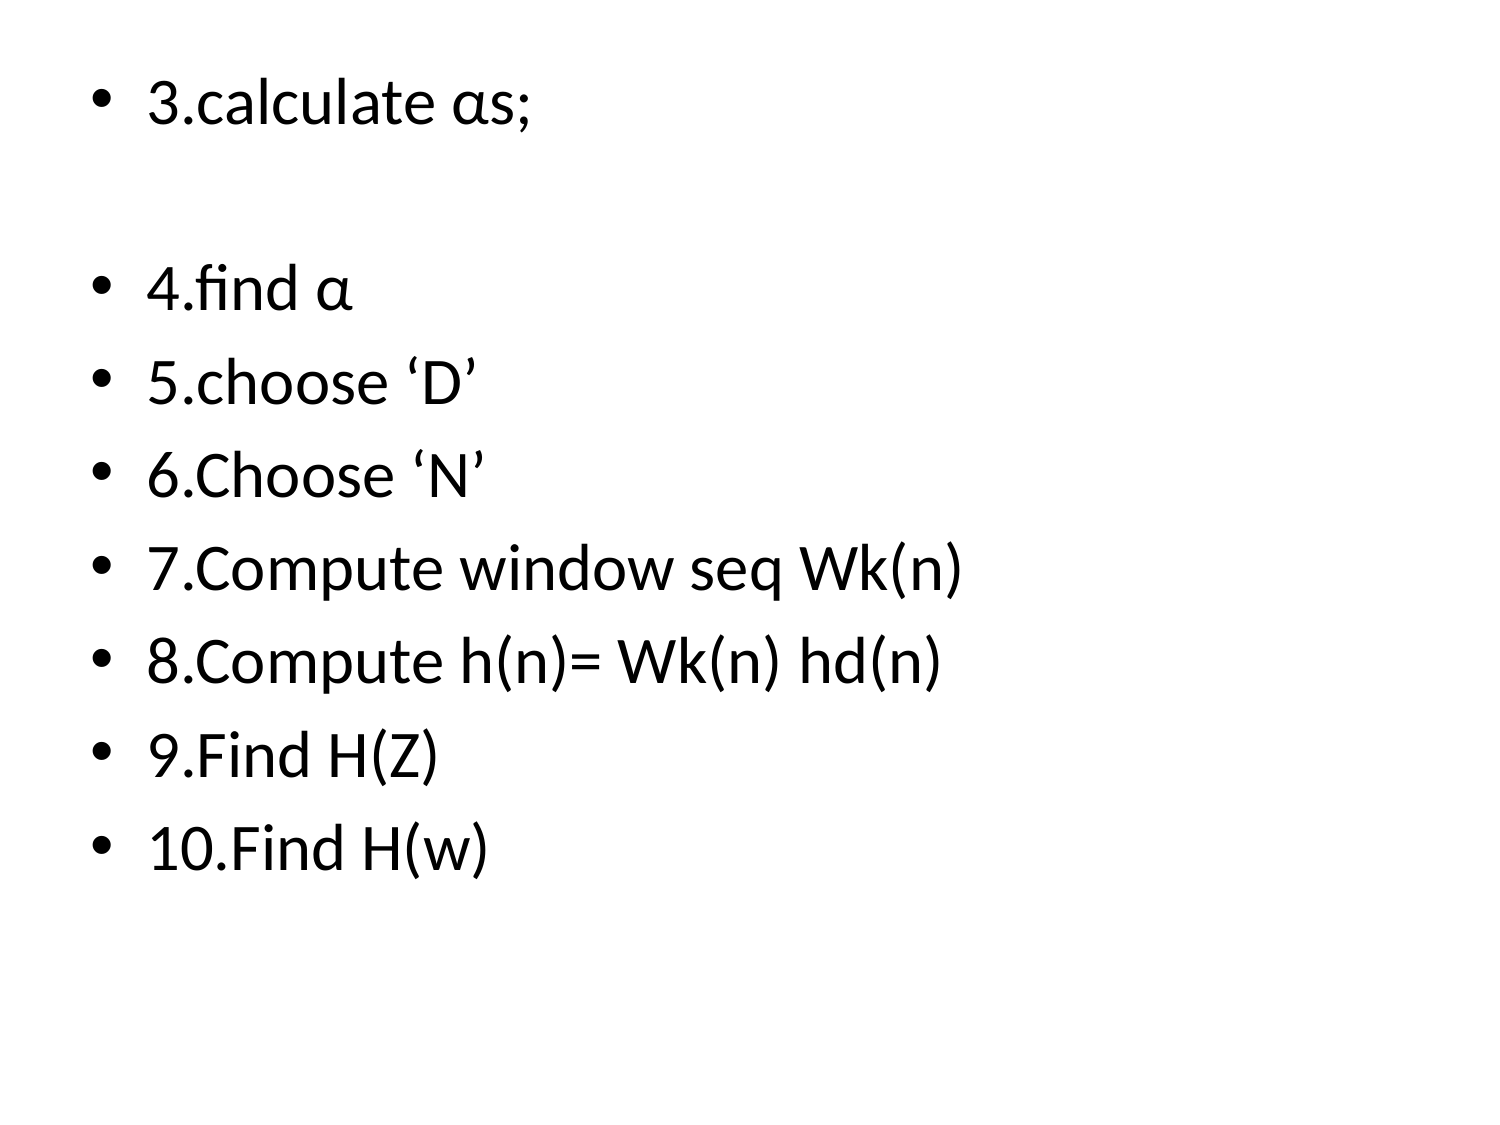

#
3.calculate αs;

4.find α
5.choose ‘D’
6.Choose ‘N’
7.Compute window seq Wk(n)
8.Compute h(n)= Wk(n) hd(n)
9.Find H(Z)
10.Find H(w)